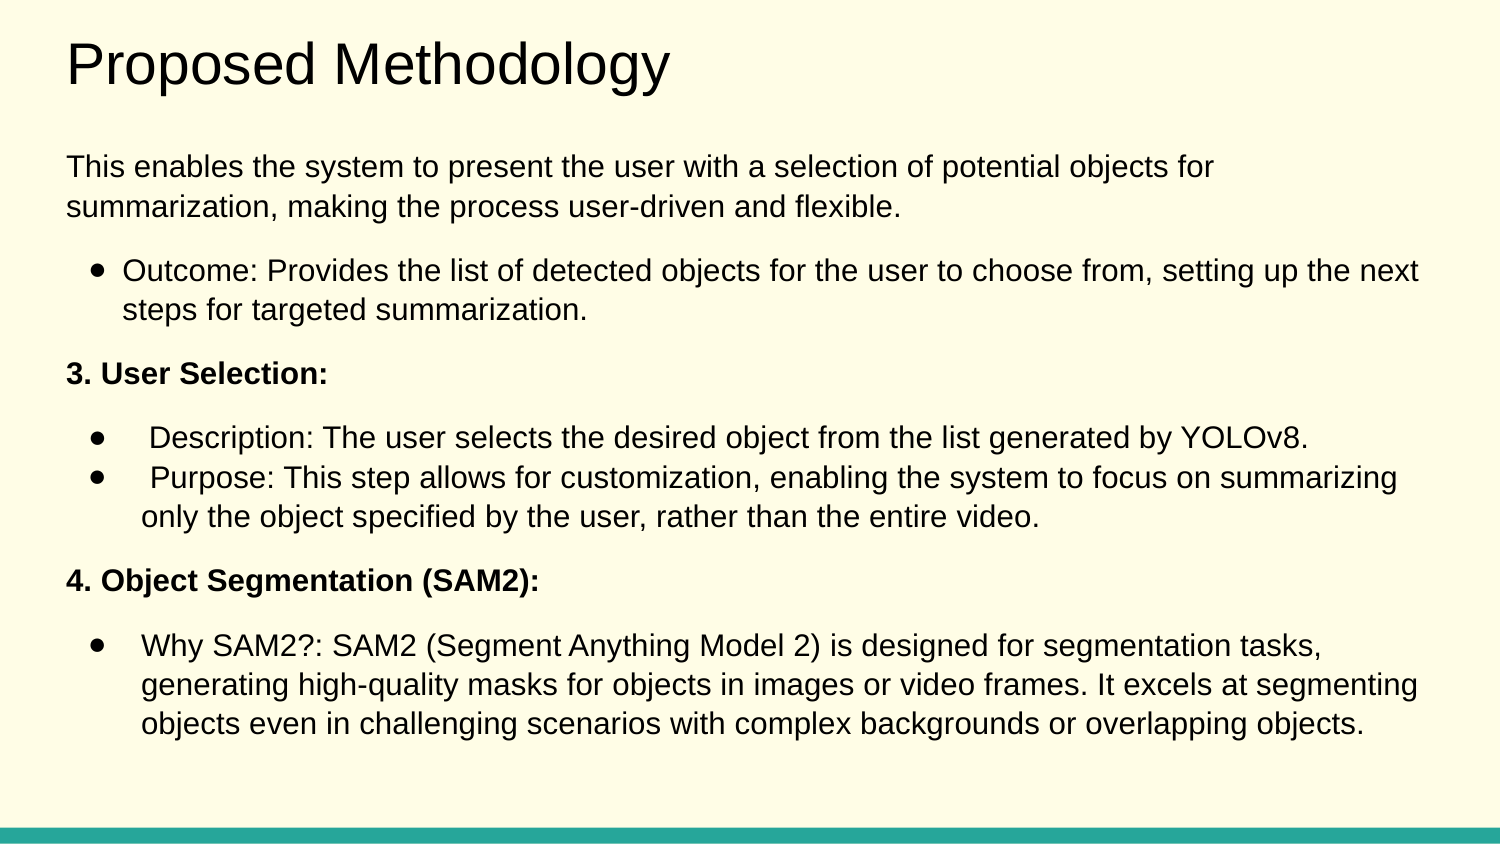

# Proposed Methodology
This enables the system to present the user with a selection of potential objects for summarization, making the process user-driven and flexible.
Outcome: Provides the list of detected objects for the user to choose from, setting up the next steps for targeted summarization.
3. User Selection:
   Description: The user selects the desired object from the list generated by YOLOv8.
 Purpose: This step allows for customization, enabling the system to focus on summarizing only the object specified by the user, rather than the entire video.
4. Object Segmentation (SAM2):
Why SAM2?: SAM2 (Segment Anything Model 2) is designed for segmentation tasks, generating high-quality masks for objects in images or video frames. It excels at segmenting objects even in challenging scenarios with complex backgrounds or overlapping objects.